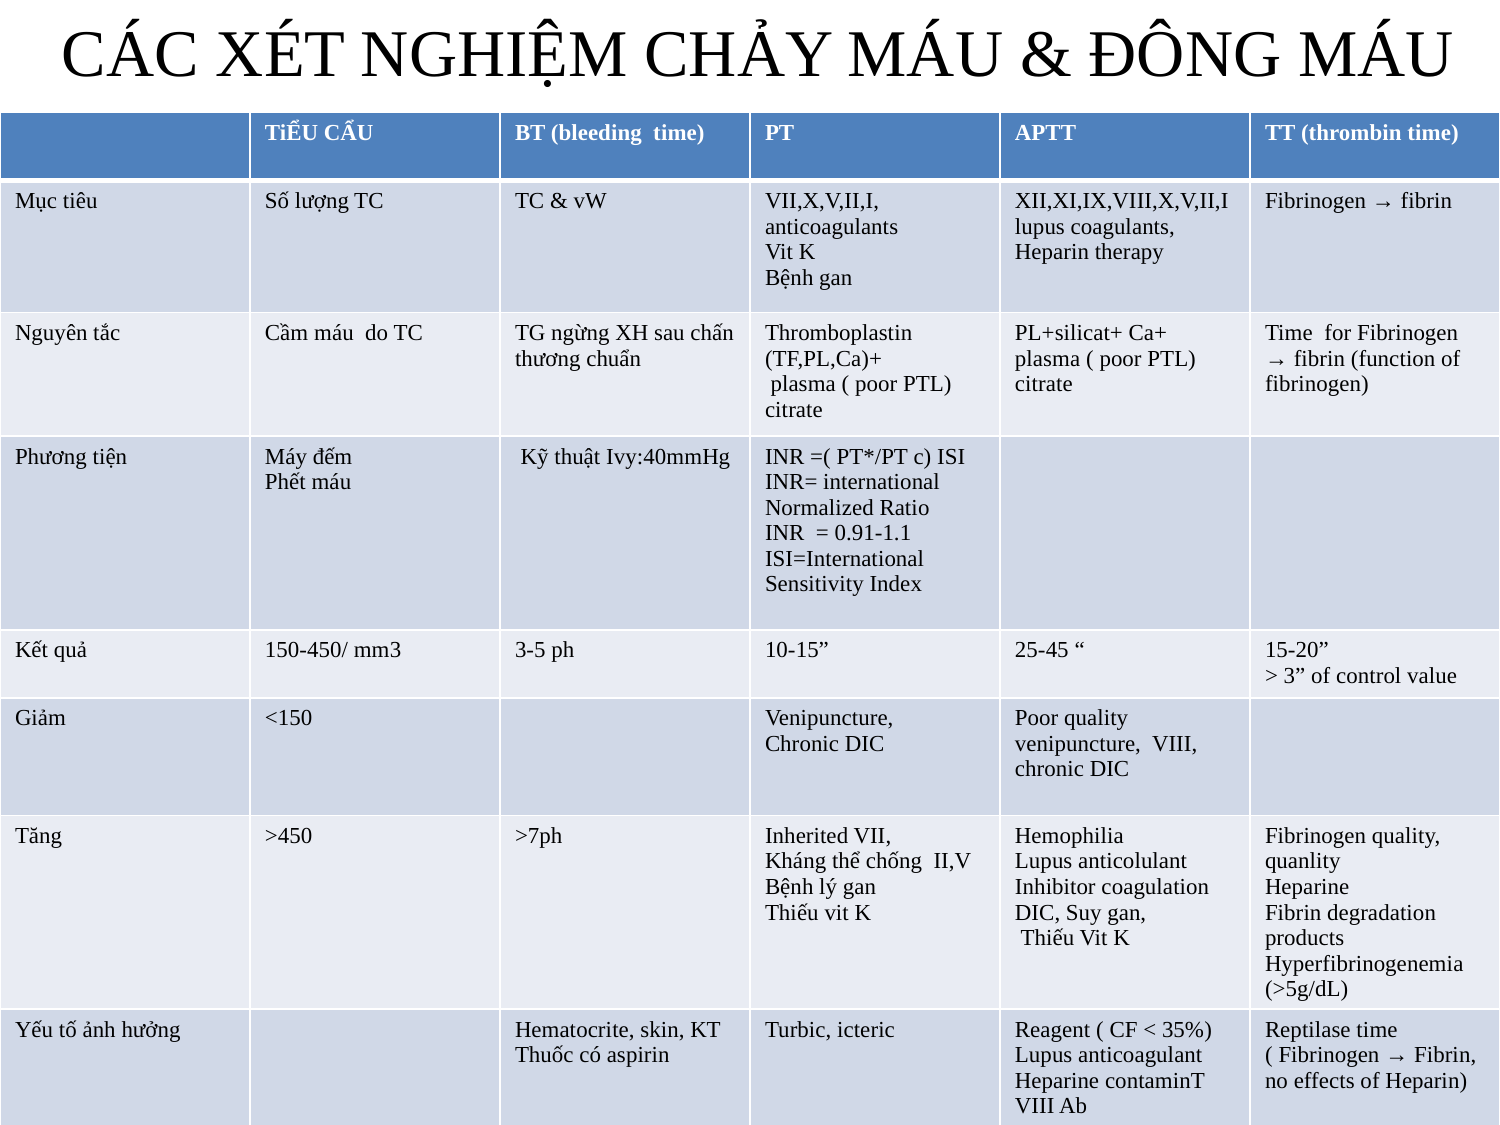

# CÁC XÉT NGHIỆM CHẢY MÁU & ĐÔNG MÁU
|  | TiỂU CẨU | BT (bleeding time) | PT | APTT | TT (thrombin time) |
| --- | --- | --- | --- | --- | --- |
| Mục tiêu | Số lượng TC | TC & vW | VII,X,V,II,I, anticoagulants Vit K Bệnh gan | XII,XI,IX,VIII,X,V,II,I lupus coagulants, Heparin therapy | Fibrinogen → fibrin |
| Nguyên tắc | Cầm máu do TC | TG ngừng XH sau chấn thương chuẩn | Thromboplastin (TF,PL,Ca)+ plasma ( poor PTL) citrate | PL+silicat+ Ca+ plasma ( poor PTL) citrate | Time for Fibrinogen → fibrin (function of fibrinogen) |
| Phương tiện | Máy đếm Phết máu | Kỹ thuật Ivy:40mmHg | INR =( PT\*/PT c) ISI INR= international Normalized Ratio INR = 0.91-1.1 ISI=International Sensitivity Index |  |  |
| Kết quả | 150-450/ mm3 | 3-5 ph | 10-15” | 25-45 “ | 15-20” > 3” of control value |
| Giảm | <150 |  | Venipuncture, Chronic DIC | Poor quality venipuncture, VIII, chronic DIC |  |
| Tăng | >450 | >7ph | Inherited VII, Kháng thể chống II,V Bệnh lý gan Thiếu vit K | Hemophilia Lupus anticolulant Inhibitor coagulation DIC, Suy gan, Thiếu Vit K | Fibrinogen quality, quanlity Heparine Fibrin degradation products Hyperfibrinogenemia (>5g/dL) |
| Yếu tố ảnh hưởng |  | Hematocrite, skin, KT Thuốc có aspirin | Turbic, icteric | Reagent ( CF < 35%) Lupus anticoagulant Heparine contaminT VIII Ab | Reptilase time ( Fibrinogen → Fibrin, no effects of Heparin) |
|  |  |  |  | Mixed Plasma ↑: lupus anti → antiphospho lipid TT ↑,reptilase ↔:heparin\* |  |